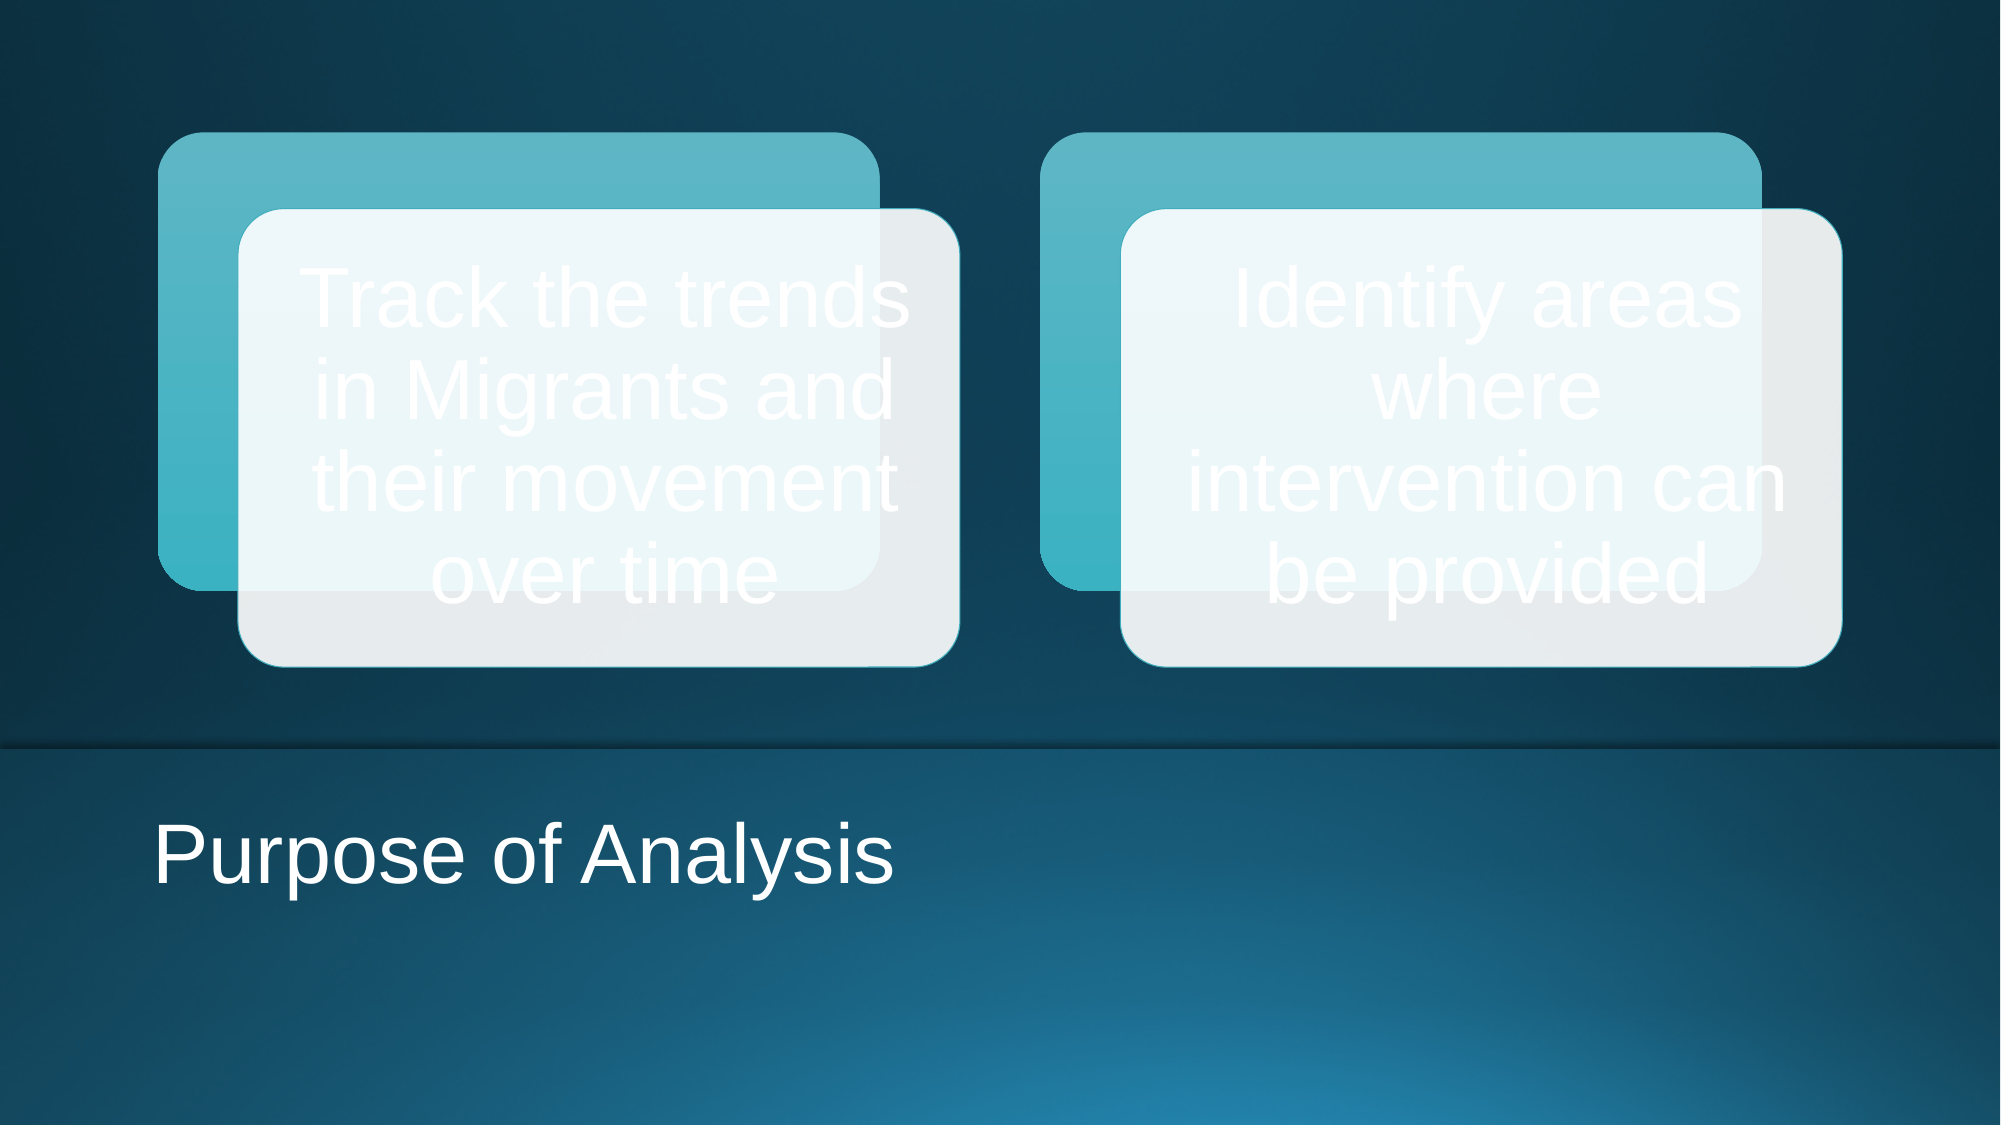

Track the trends in Migrants and their movement over time
Identify areas where intervention can be provided

# Purpose of Analysis